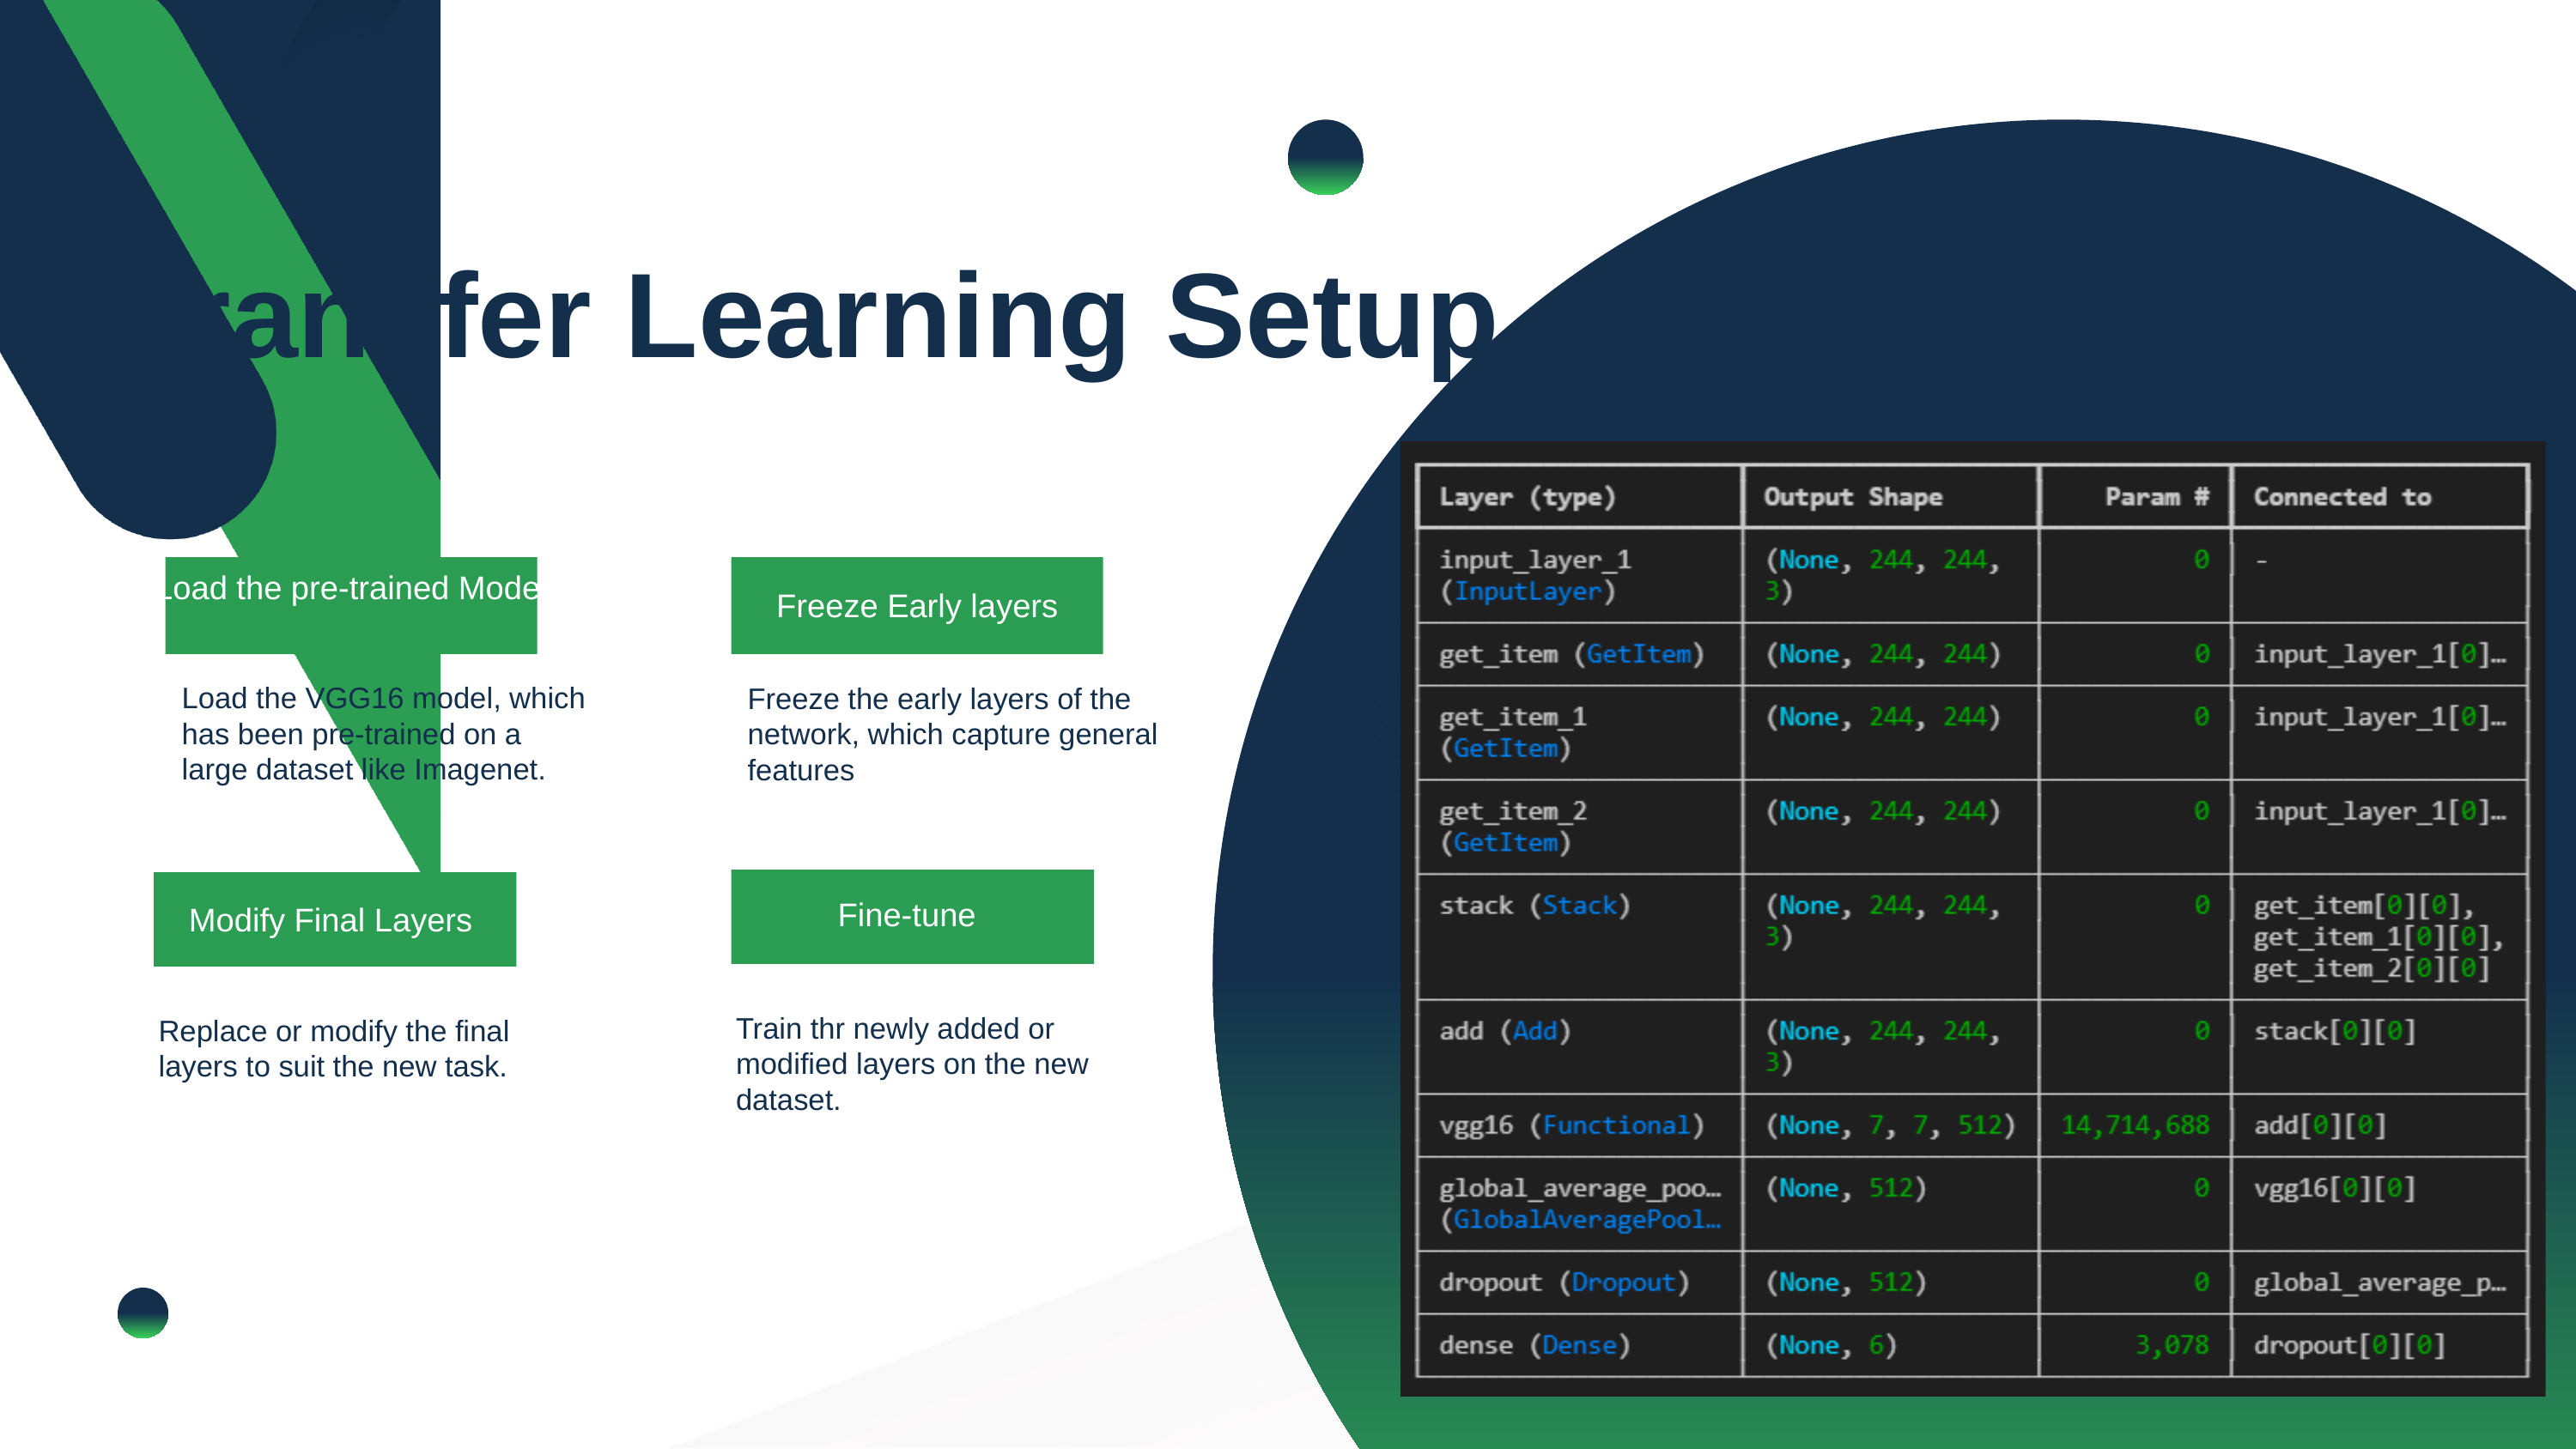

Transfer Learning Setup

Load the pre-trained Model
Freeze Early layers
Load the VGG16 model, which has been pre-trained on a large dataset like Imagenet.
Freeze the early layers of the network, which capture general features

Fine-tune
Modify Final Layers
Train thr newly added or modified layers on the new dataset.
Replace or modify the final layers to suit the new task.